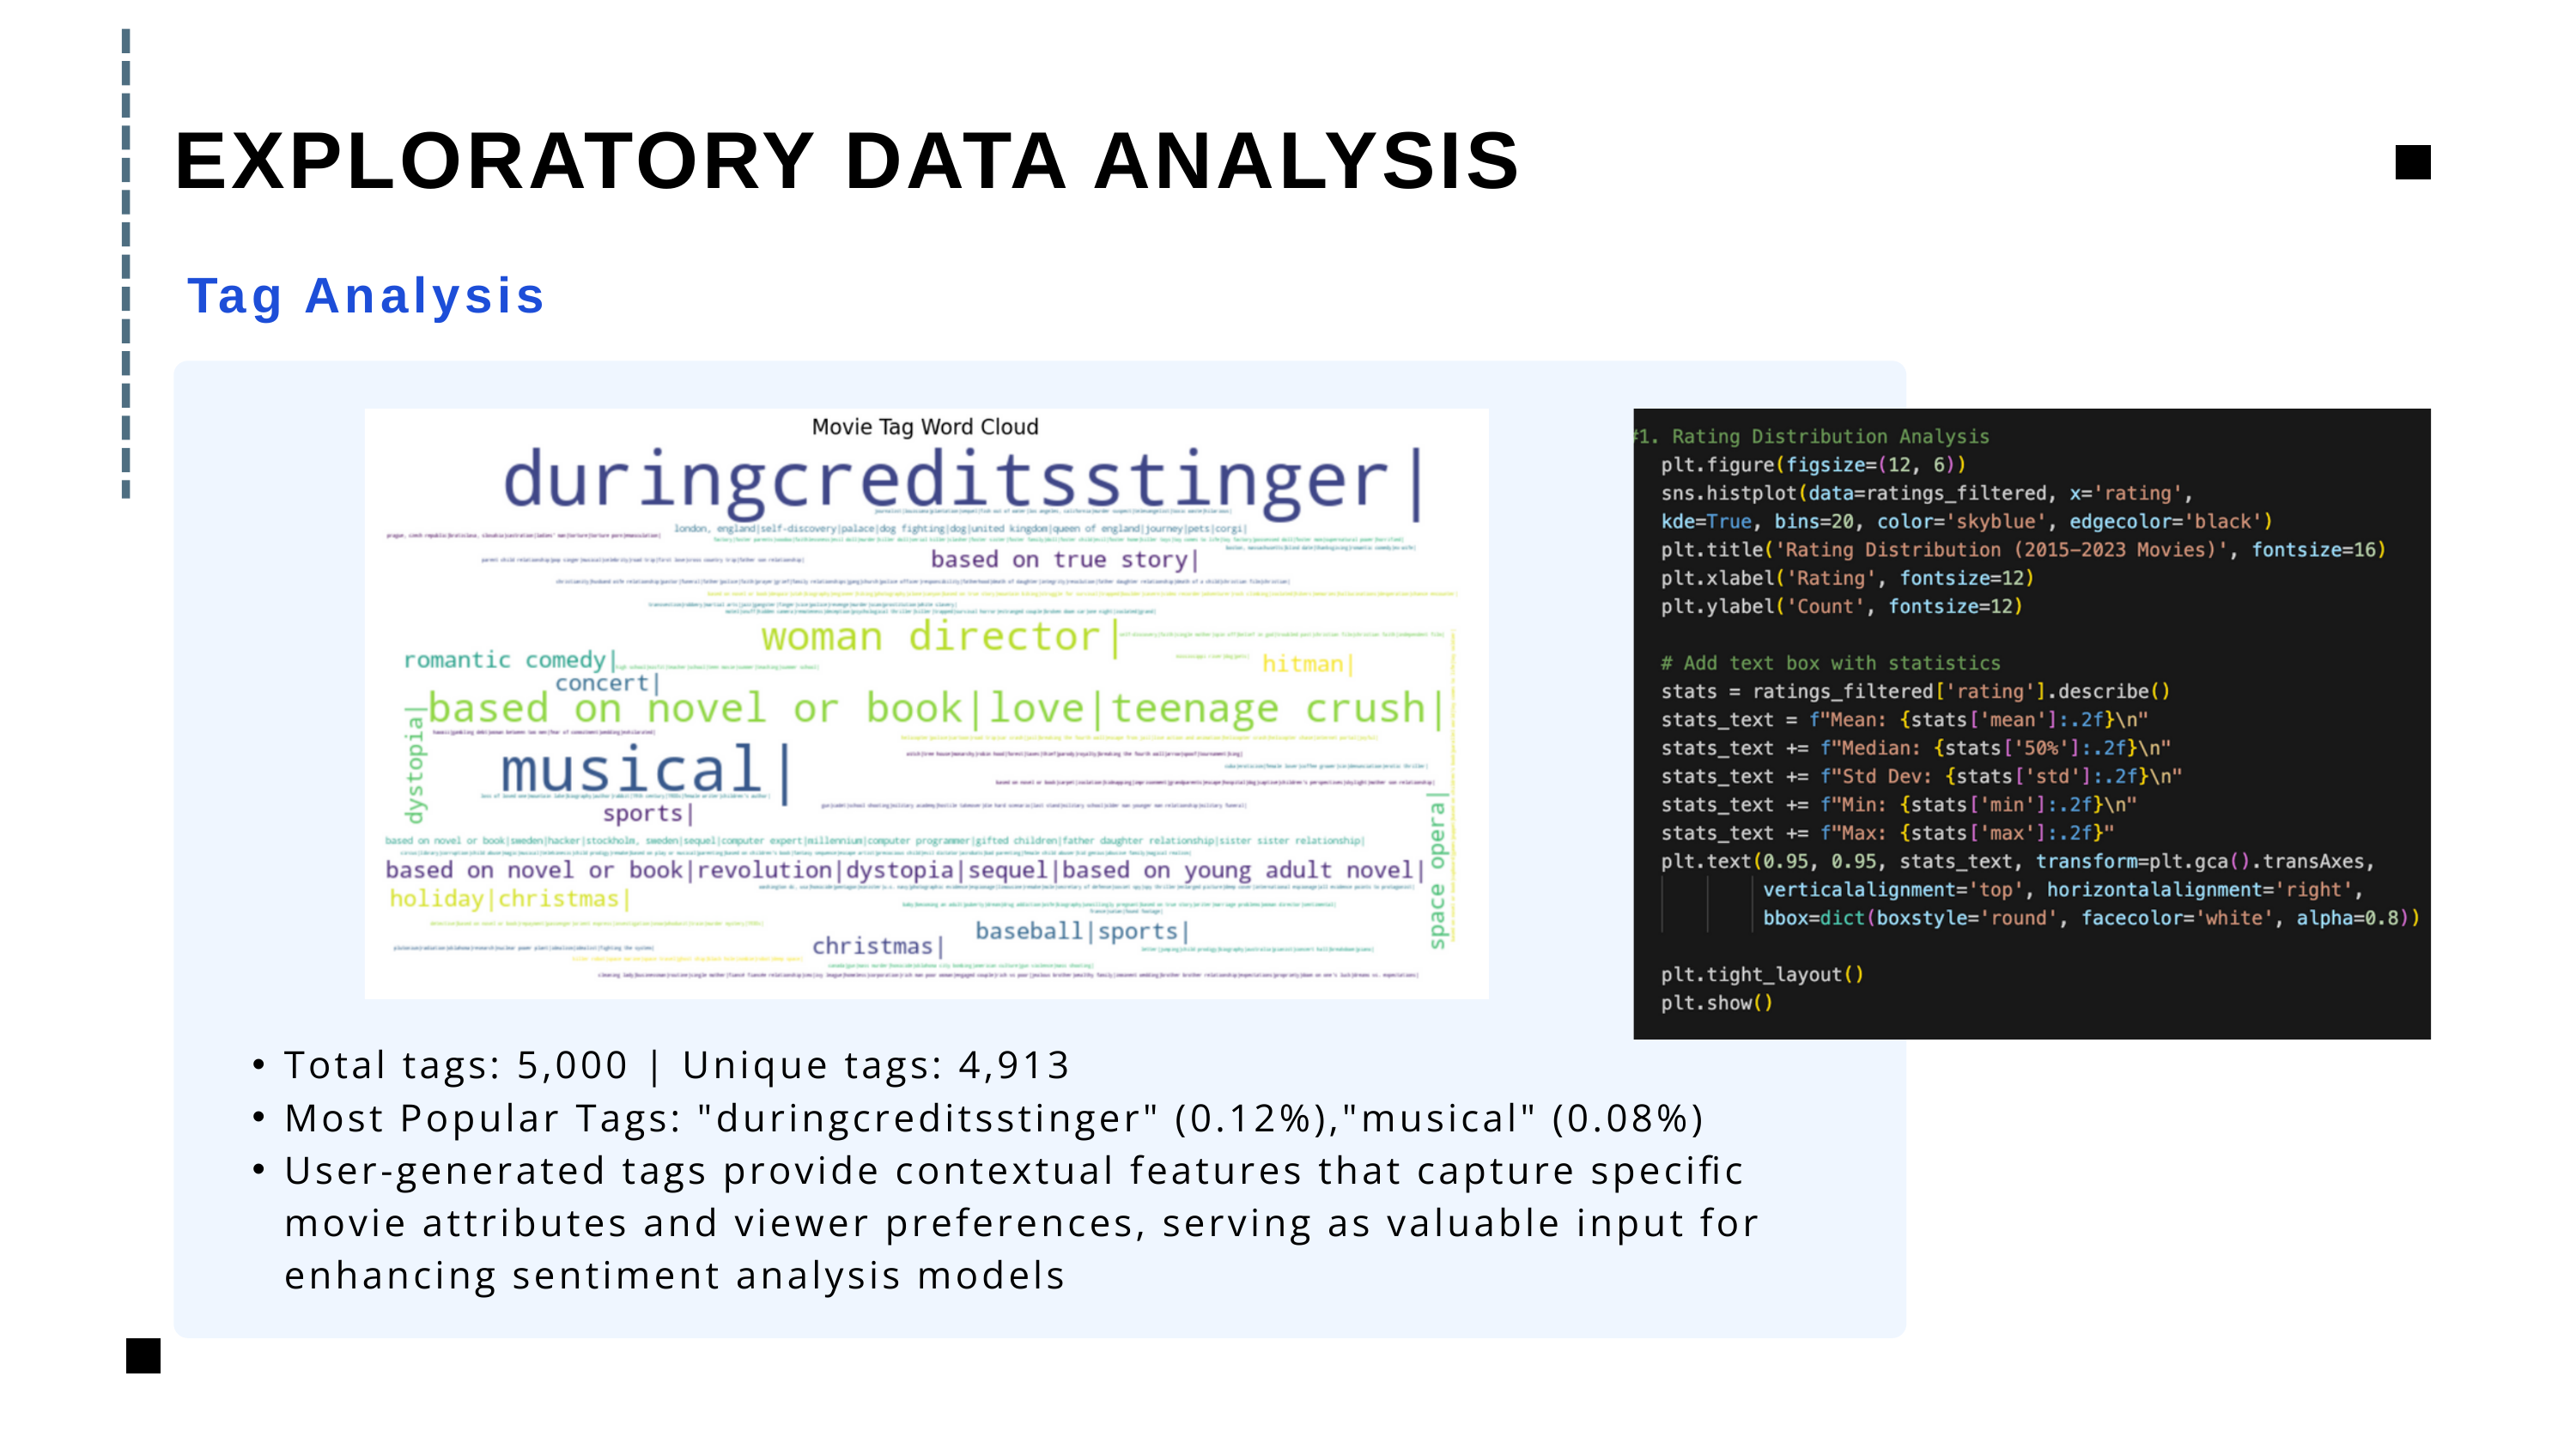

EXPLORATORY DATA ANALYSIS

 Tag Analysis

Total tags: 5,000 | Unique tags: 4,913
Most Popular Tags: "duringcreditsstinger" (0.12%),"musical" (0.08%)
User-generated tags provide contextual features that capture specific movie attributes and viewer preferences, serving as valuable input for enhancing sentiment analysis models